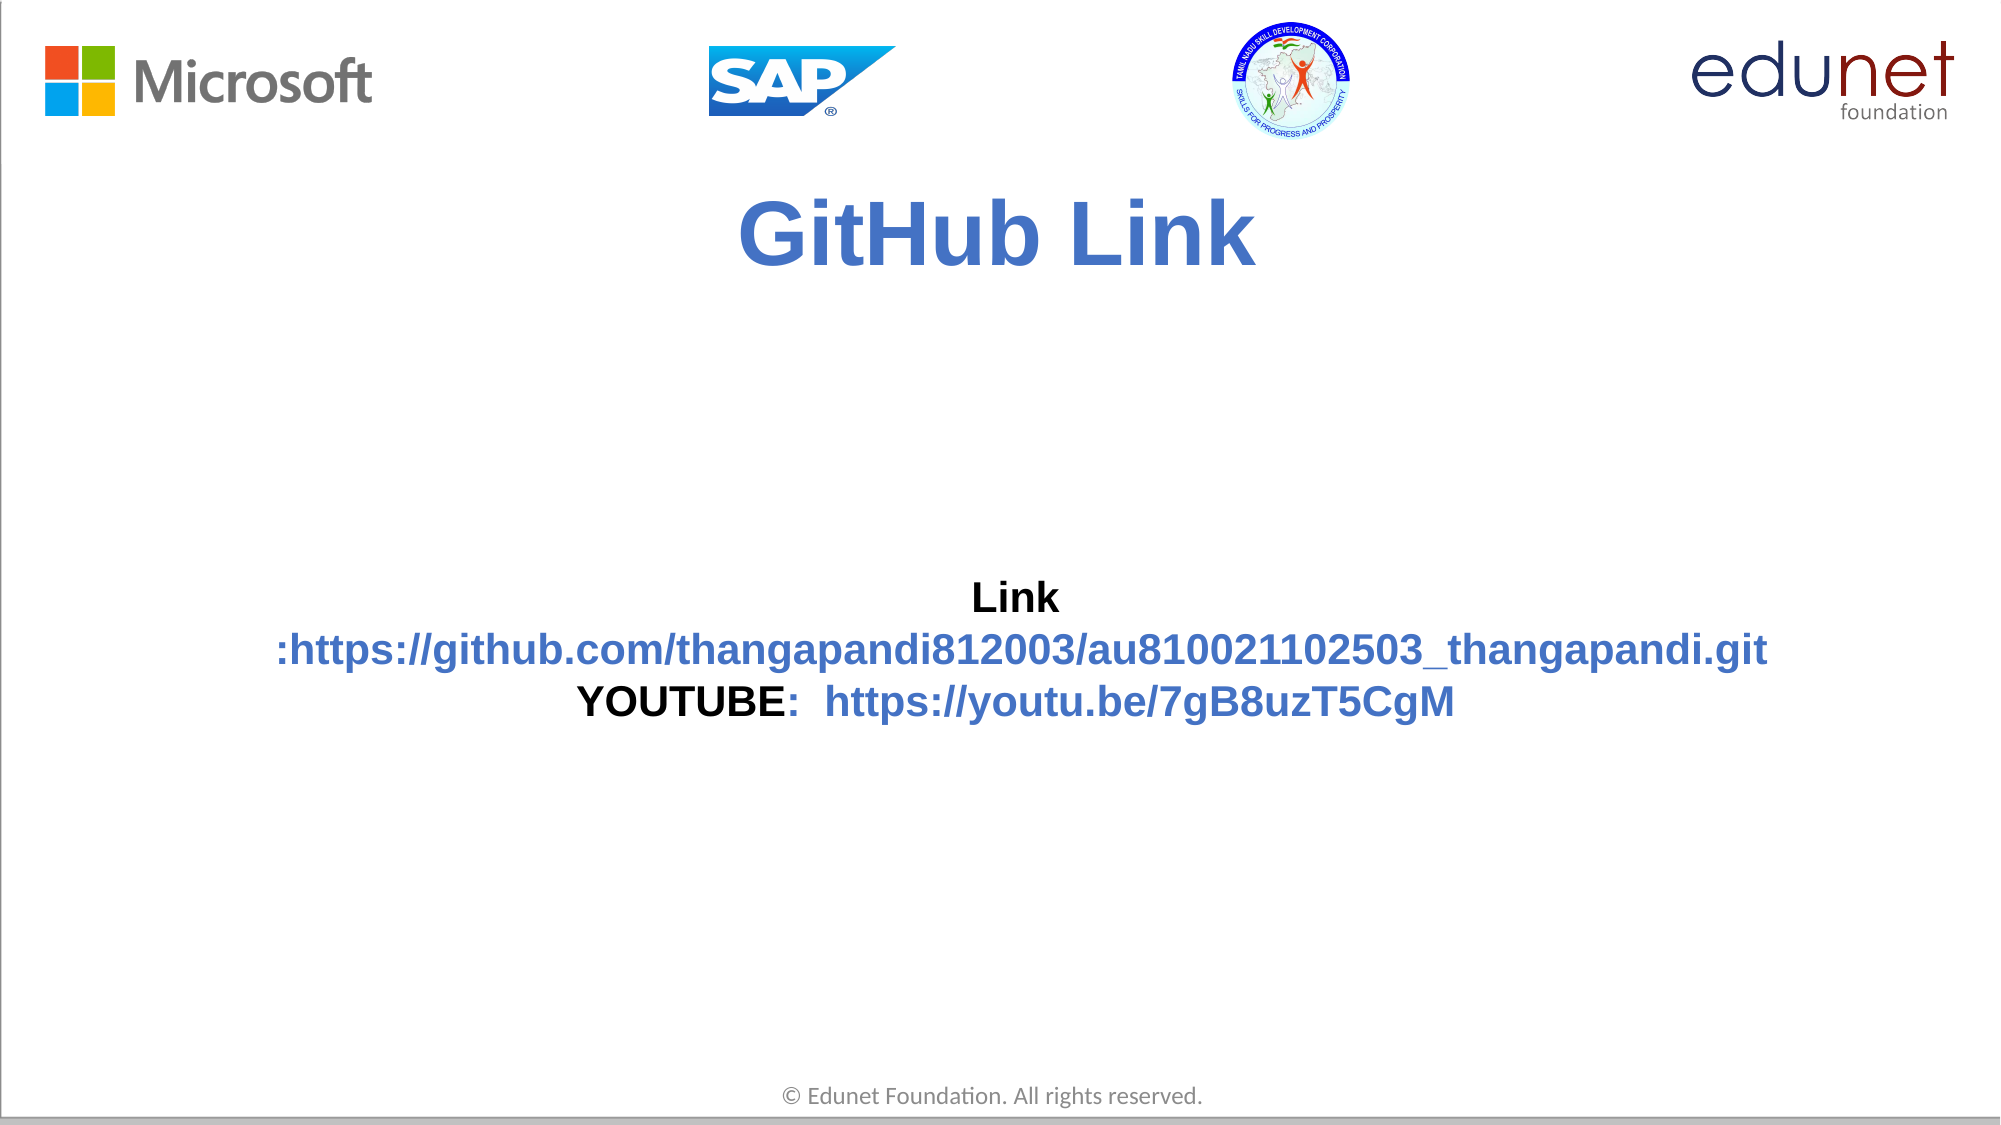

# GitHub Link
Link
 :https://github.com/thangapandi812003/au810021102503_thangapandi.git
YOUTUBE:  https://youtu.be/7gB8uzT5CgM
© Edunet Foundation. All rights reserved.